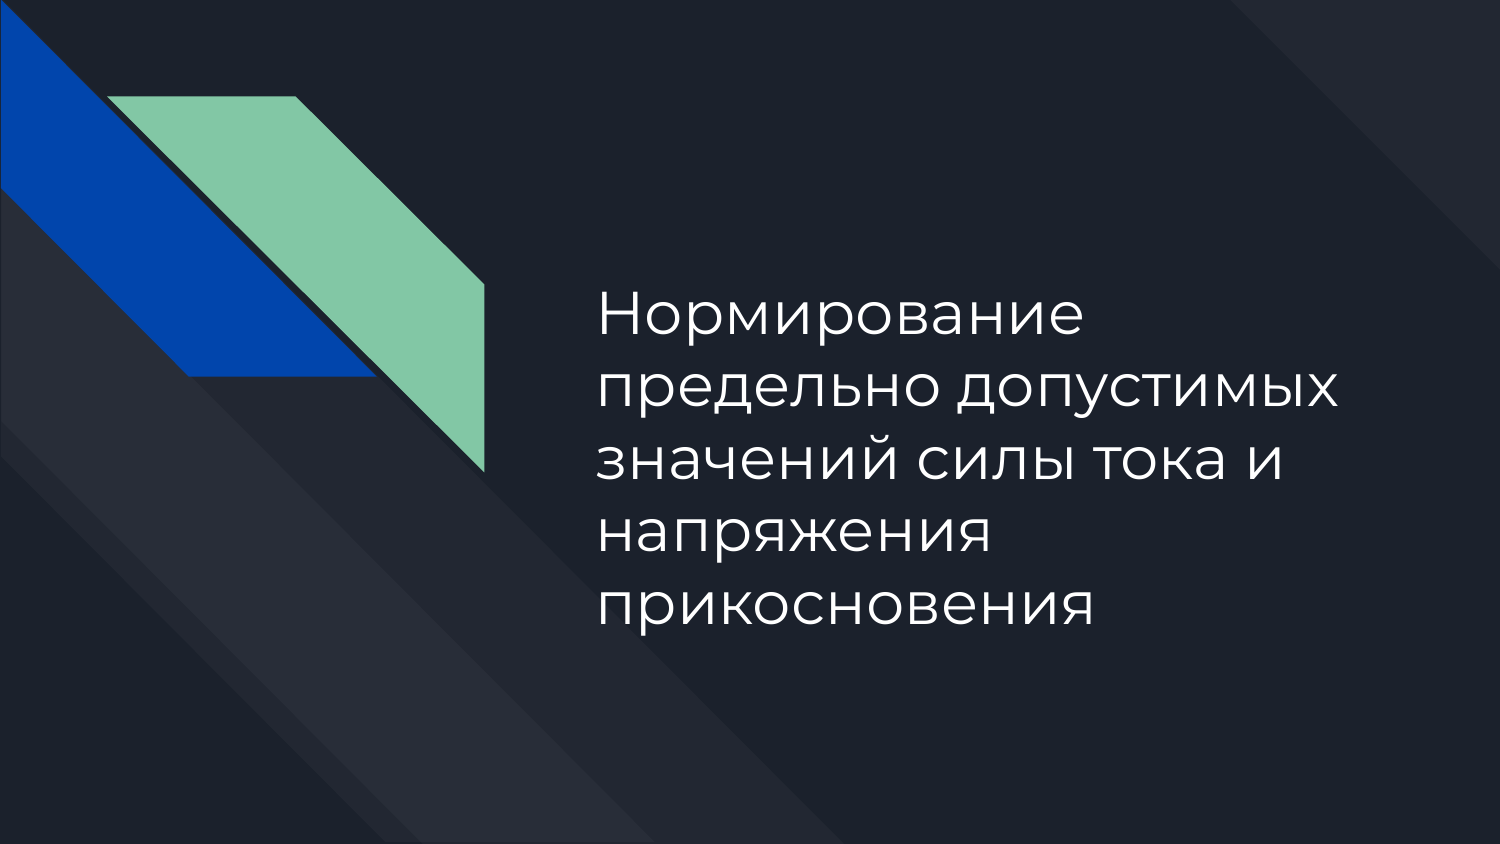

# Нормирование предельно допустимых значений силы тока и напряжения прикосновения